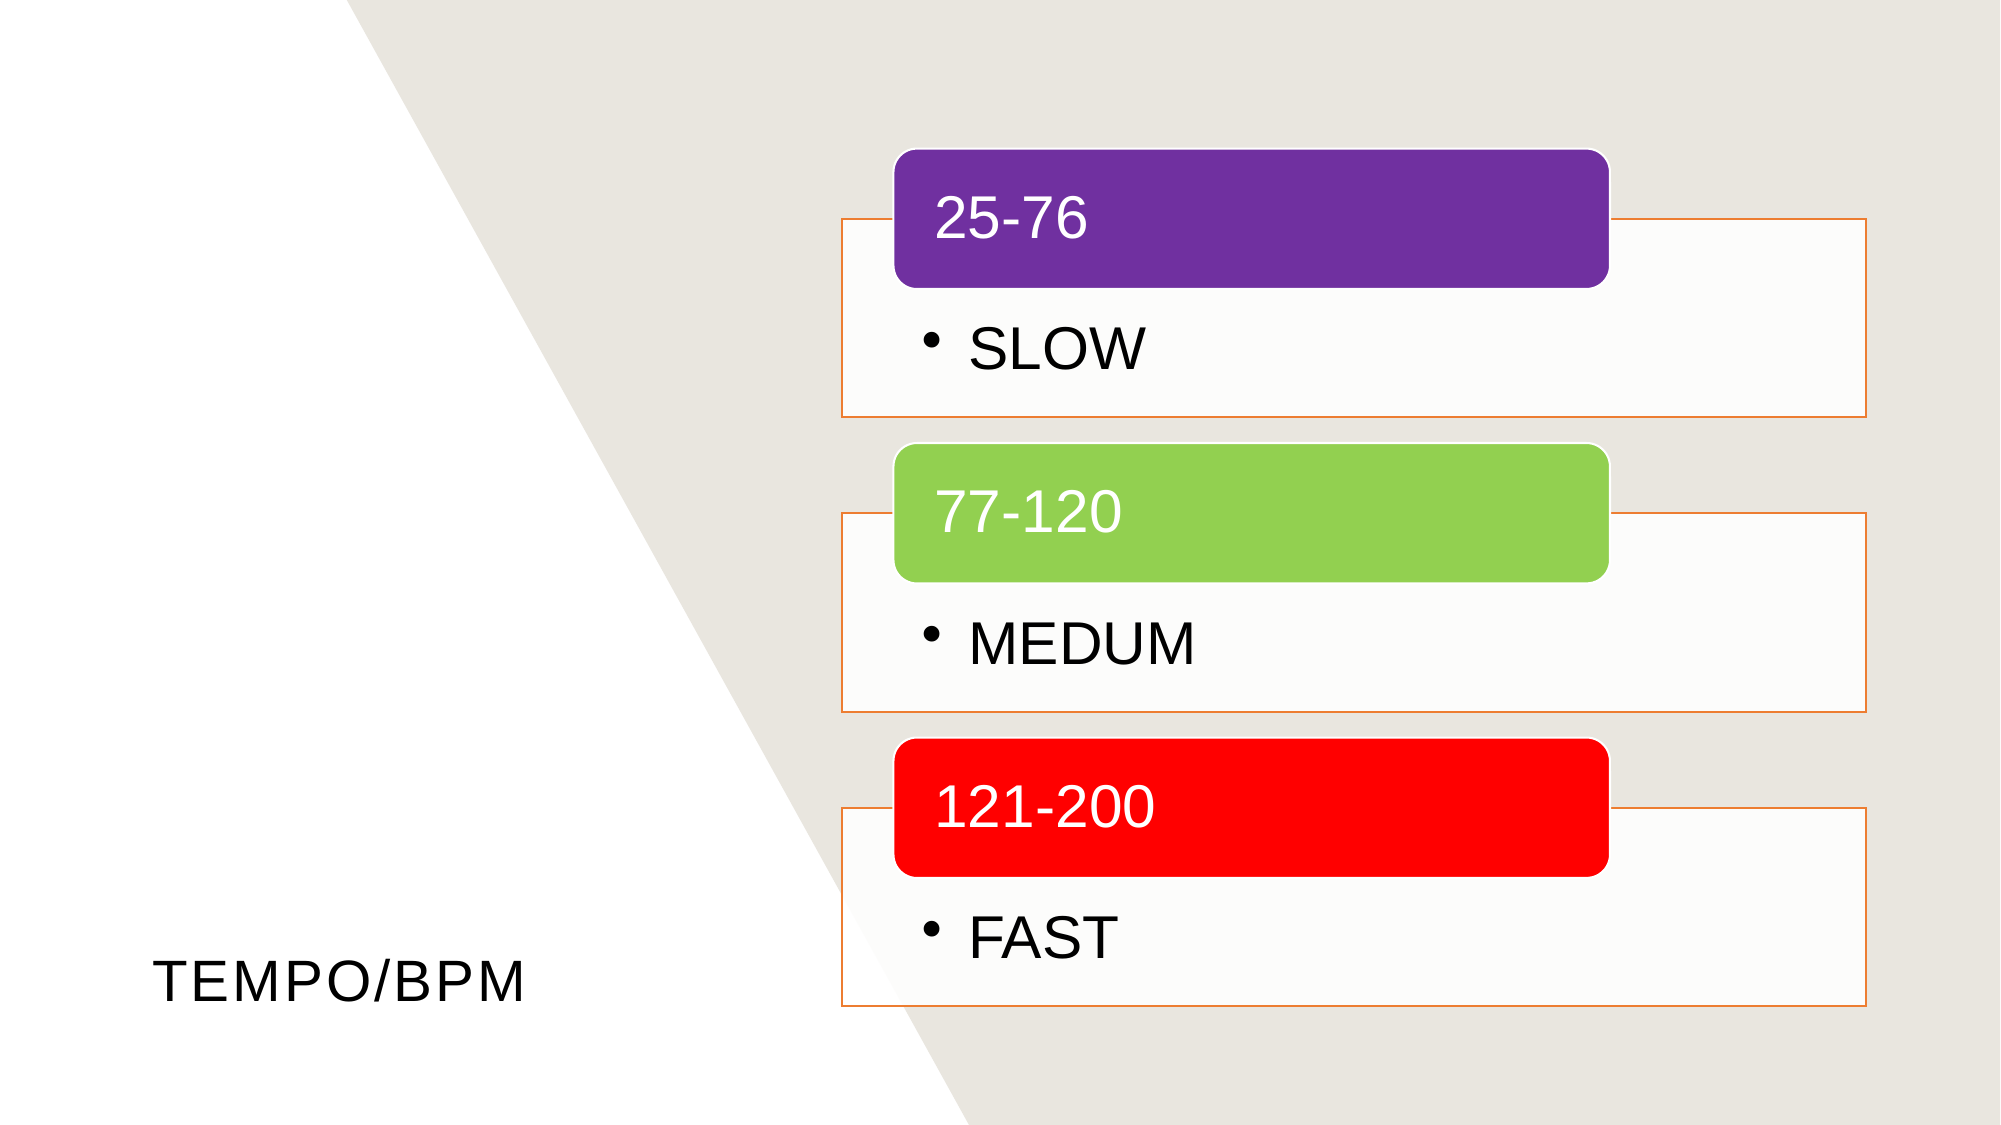

SLOW
25-76
MEDUM
77-120
FAST
121-200
# tempo/BPM